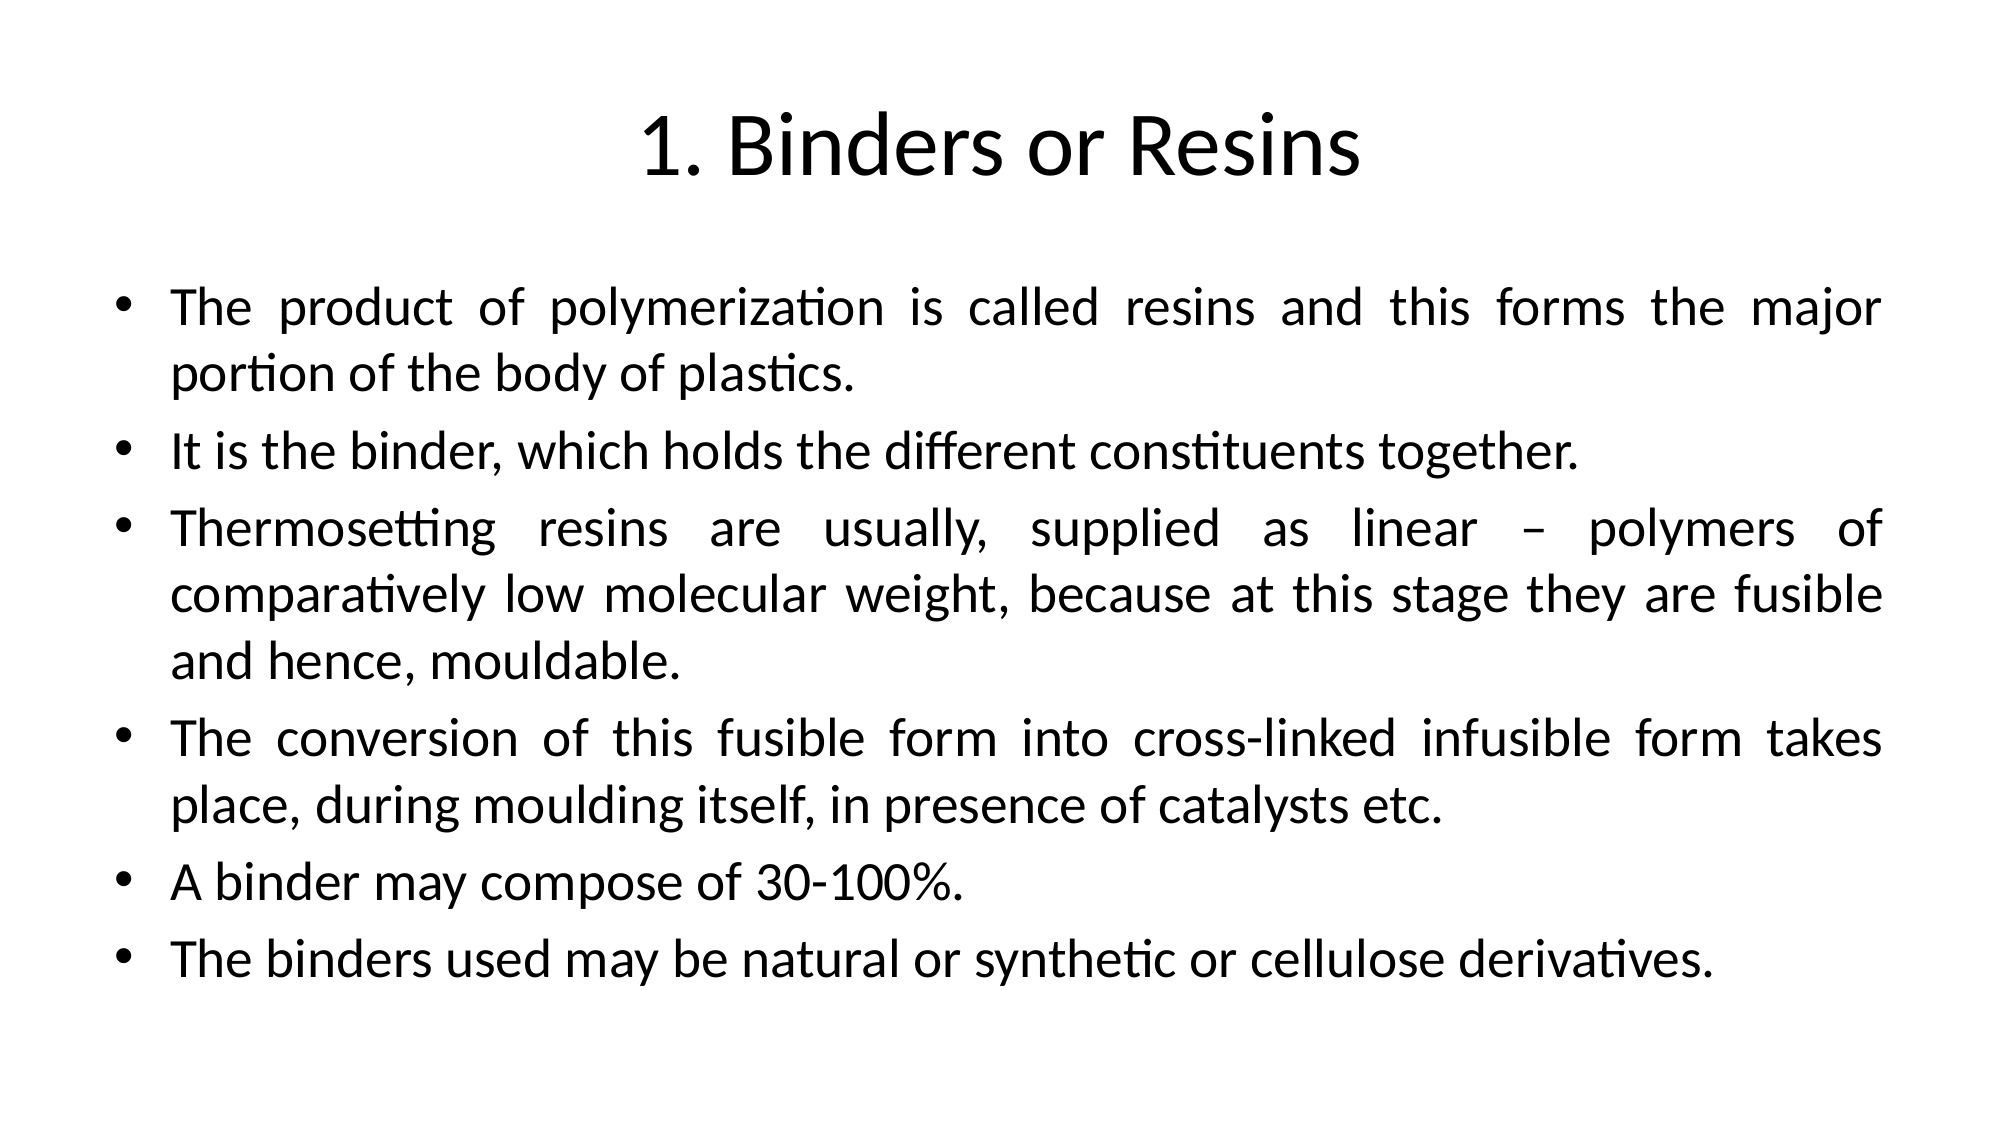

# 1. Binders or Resins
The product of polymerization is called resins and this forms the major portion of the body of plastics.
It is the binder, which holds the different constituents together.
Thermosetting resins are usually, supplied as linear – polymers of comparatively low molecular weight, because at this stage they are fusible and hence, mouldable.
The conversion of this fusible form into cross-linked infusible form takes place, during moulding itself, in presence of catalysts etc.
A binder may compose of 30-100%.
The binders used may be natural or synthetic or cellulose derivatives.